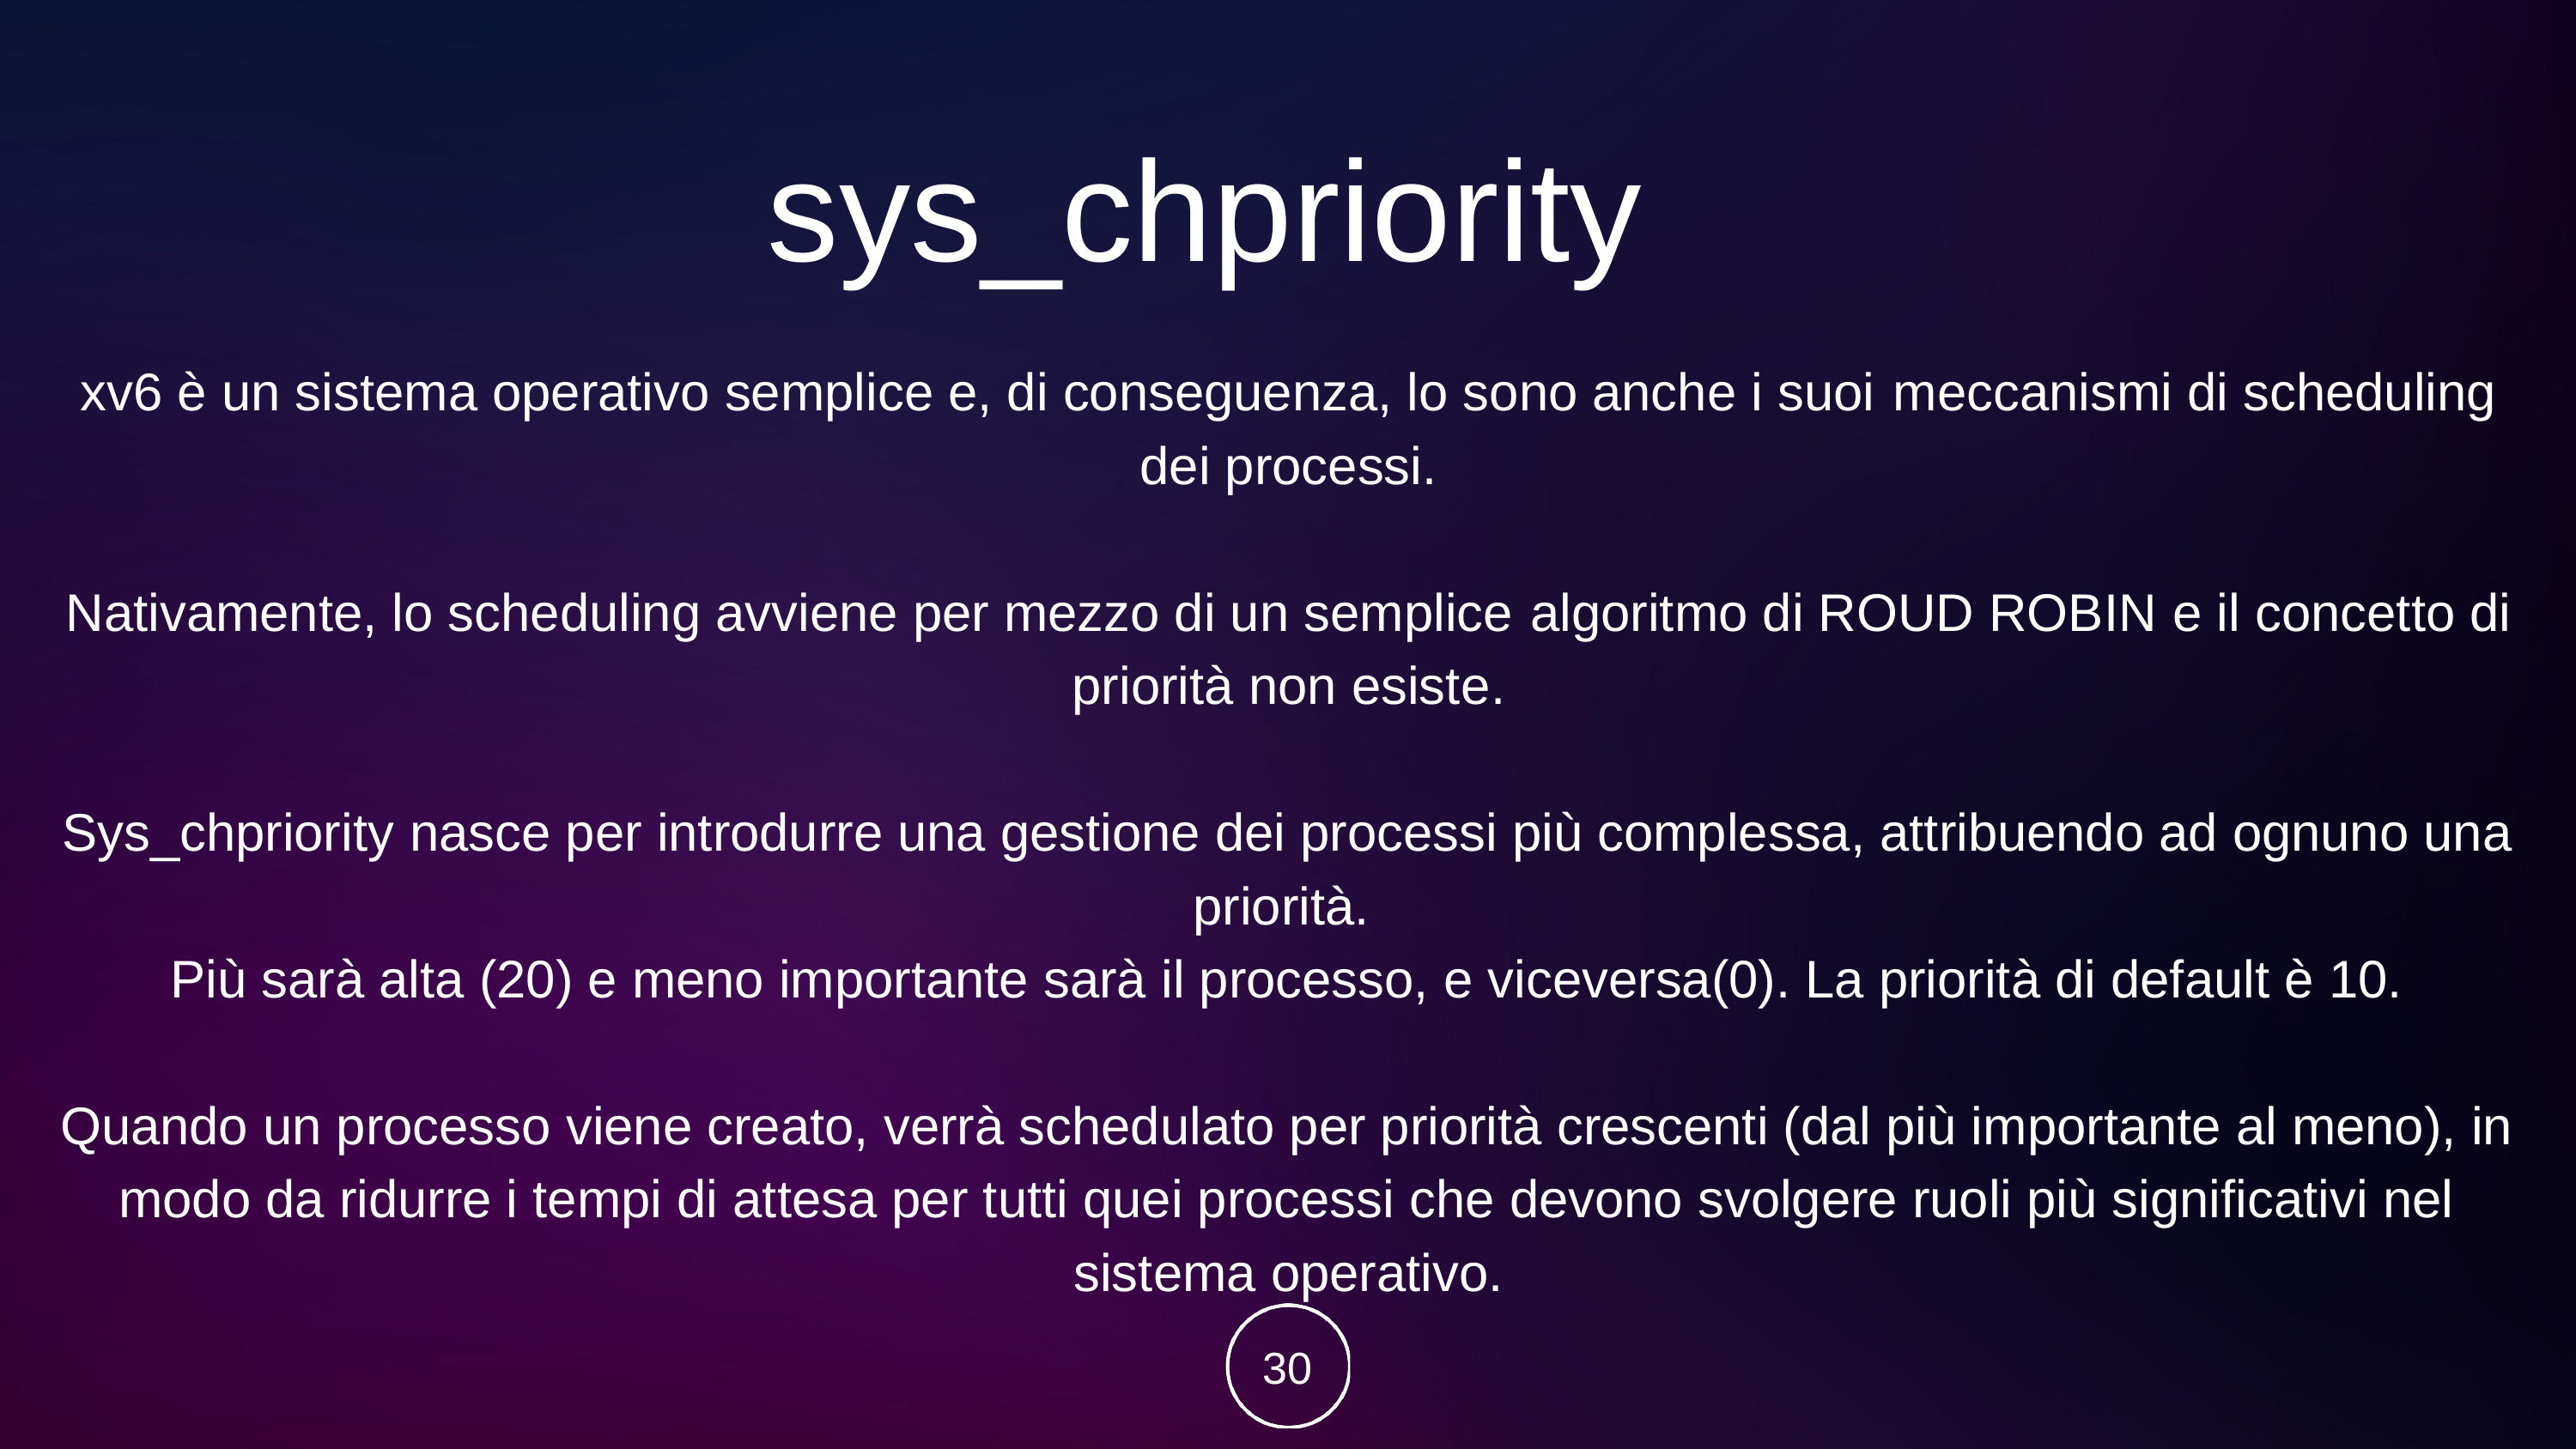

sys_chpriority
xv6 è un sistema operativo semplice e, di conseguenza, lo sono anche i suoi meccanismi di scheduling dei processi.

Nativamente, lo scheduling avviene per mezzo di un semplice algoritmo di ROUD ROBIN e il concetto di priorità non esiste.

Sys_chpriority nasce per introdurre una gestione dei processi più complessa, attribuendo ad ognuno una priorità.
Più sarà alta (20) e meno importante sarà il processo, e viceversa(0). La priorità di default è 10.

Quando un processo viene creato, verrà schedulato per priorità crescenti (dal più importante al meno), in modo da ridurre i tempi di attesa per tutti quei processi che devono svolgere ruoli più significativi nel sistema operativo.

30